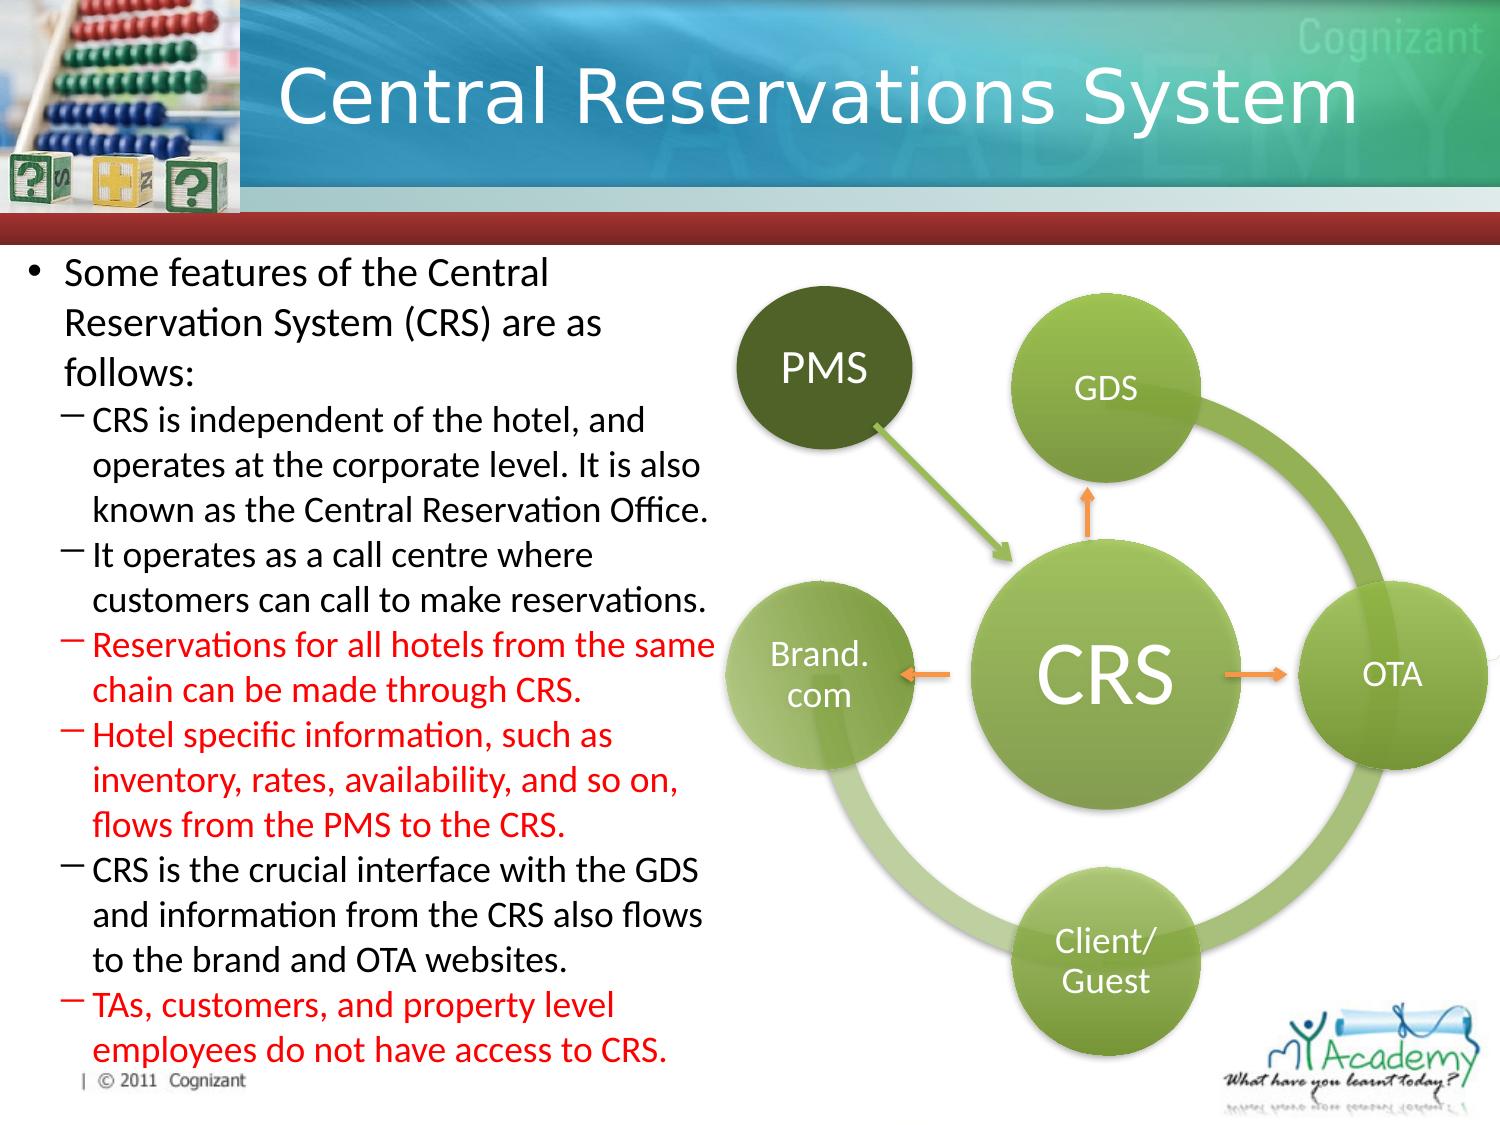

# Central Reservations System
Some features of the Central Reservation System (CRS) are as follows:
CRS is independent of the hotel, and operates at the corporate level. It is also known as the Central Reservation Office.
It operates as a call centre where customers can call to make reservations.
Reservations for all hotels from the same chain can be made through CRS.
Hotel specific information, such as inventory, rates, availability, and so on, flows from the PMS to the CRS.
CRS is the crucial interface with the GDS and information from the CRS also flows to the brand and OTA websites.
TAs, customers, and property level employees do not have access to CRS.
CRS
GDS
OTA
Client/ Guest
Brand. com

PMS